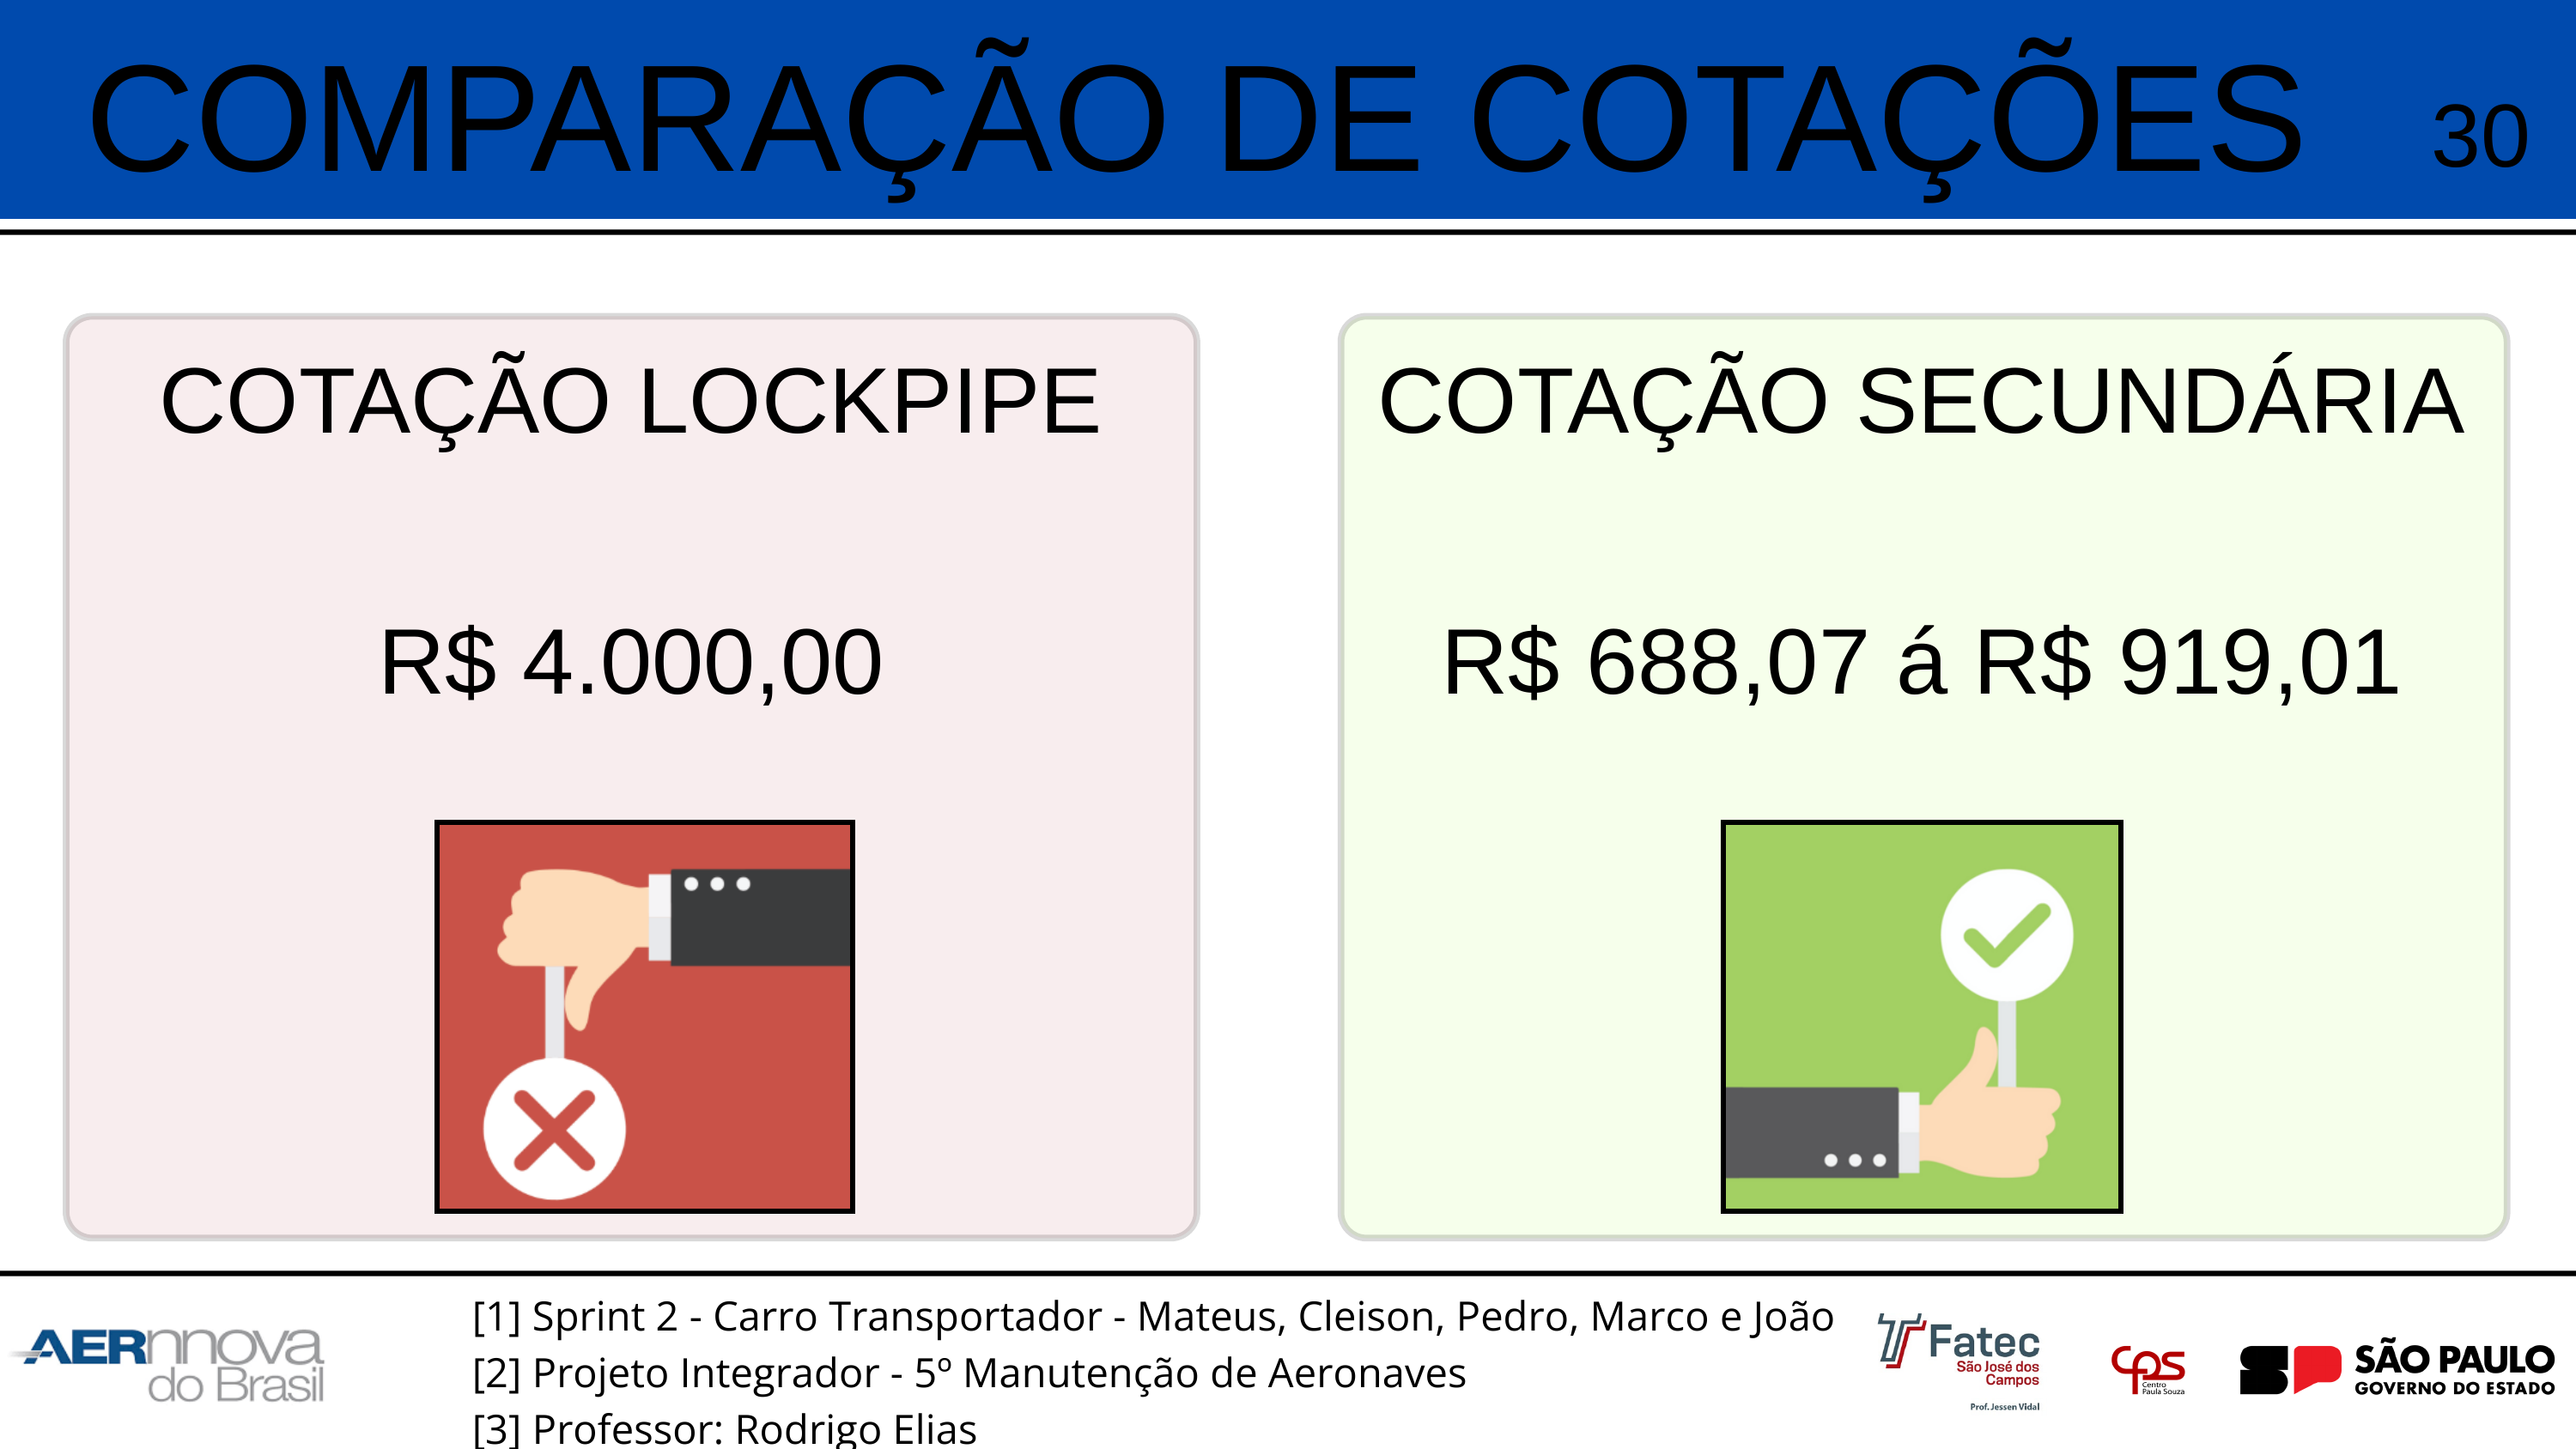

COMPARAÇÃO DE COTAÇÕES

30

COTAÇÃO LOCKPIPE

R$ 4.000,00

COTAÇÃO SECUNDÁRIA

R$ 688,07 á R$ 919,01

[1] Sprint 2 - Carro Transportador - Mateus, Cleison, Pedro, Marco e João
[2] Projeto Integrador - 5º Manutenção de Aeronaves
[3] Professor: Rodrigo Elias